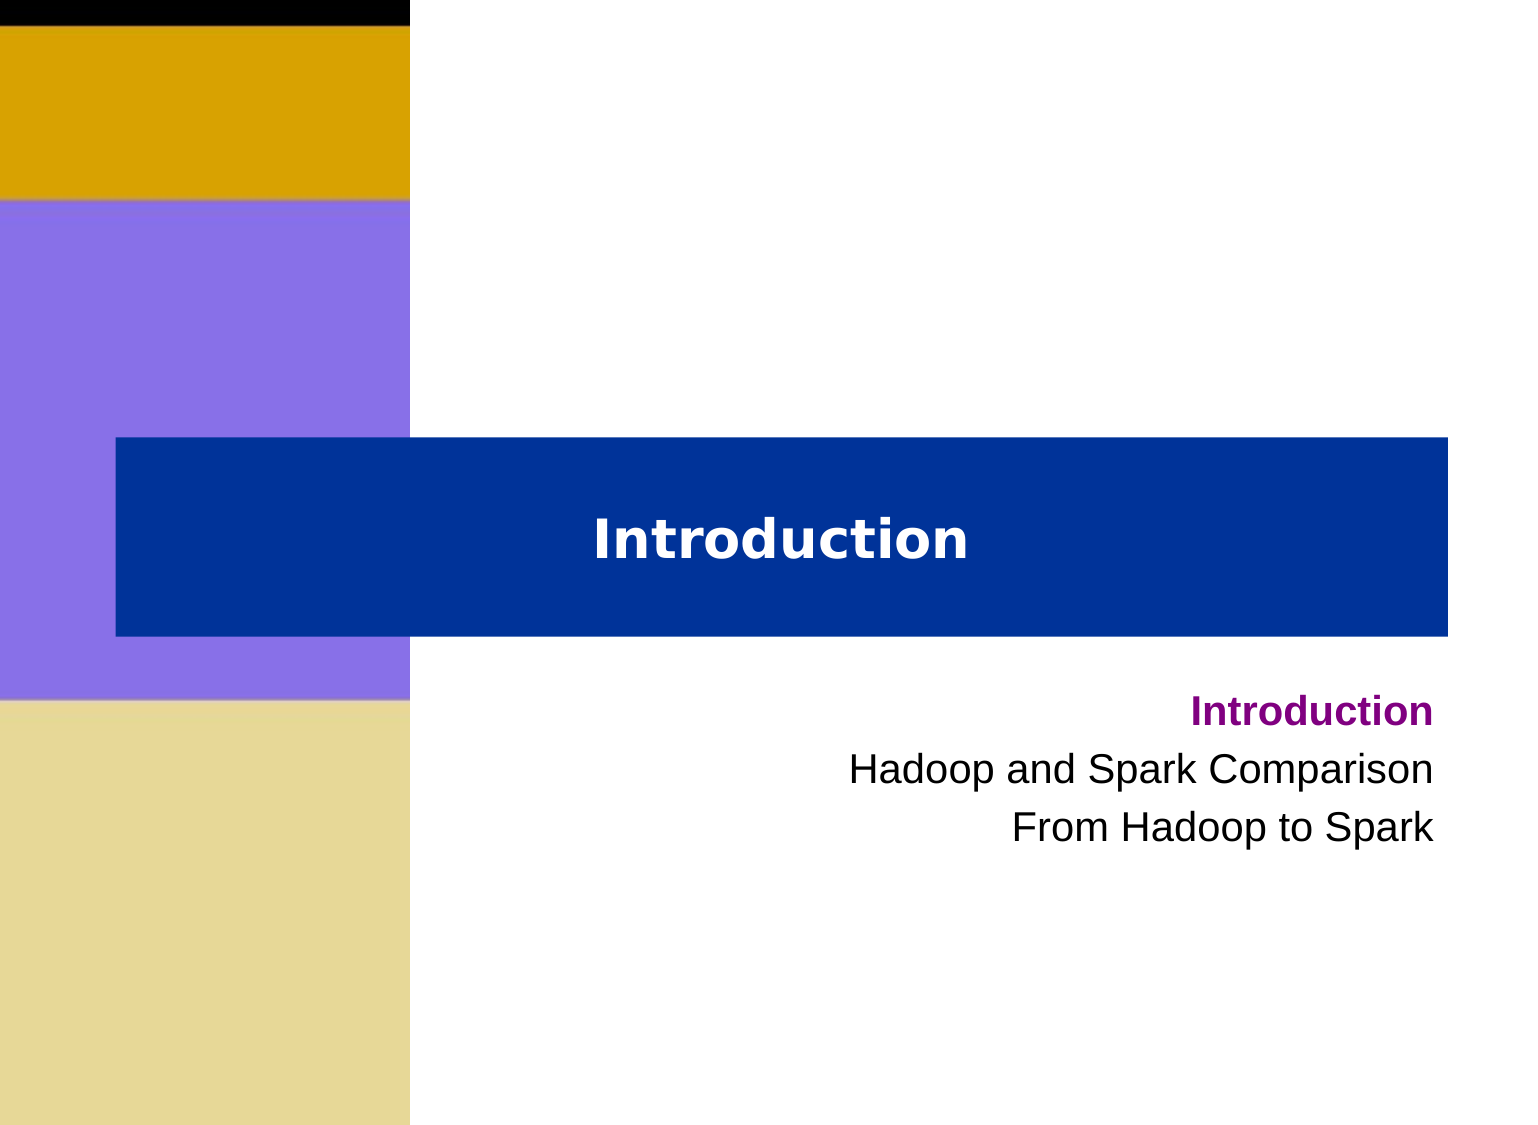

# Introduction
Introduction
Hadoop and Spark Comparison
From Hadoop to Spark